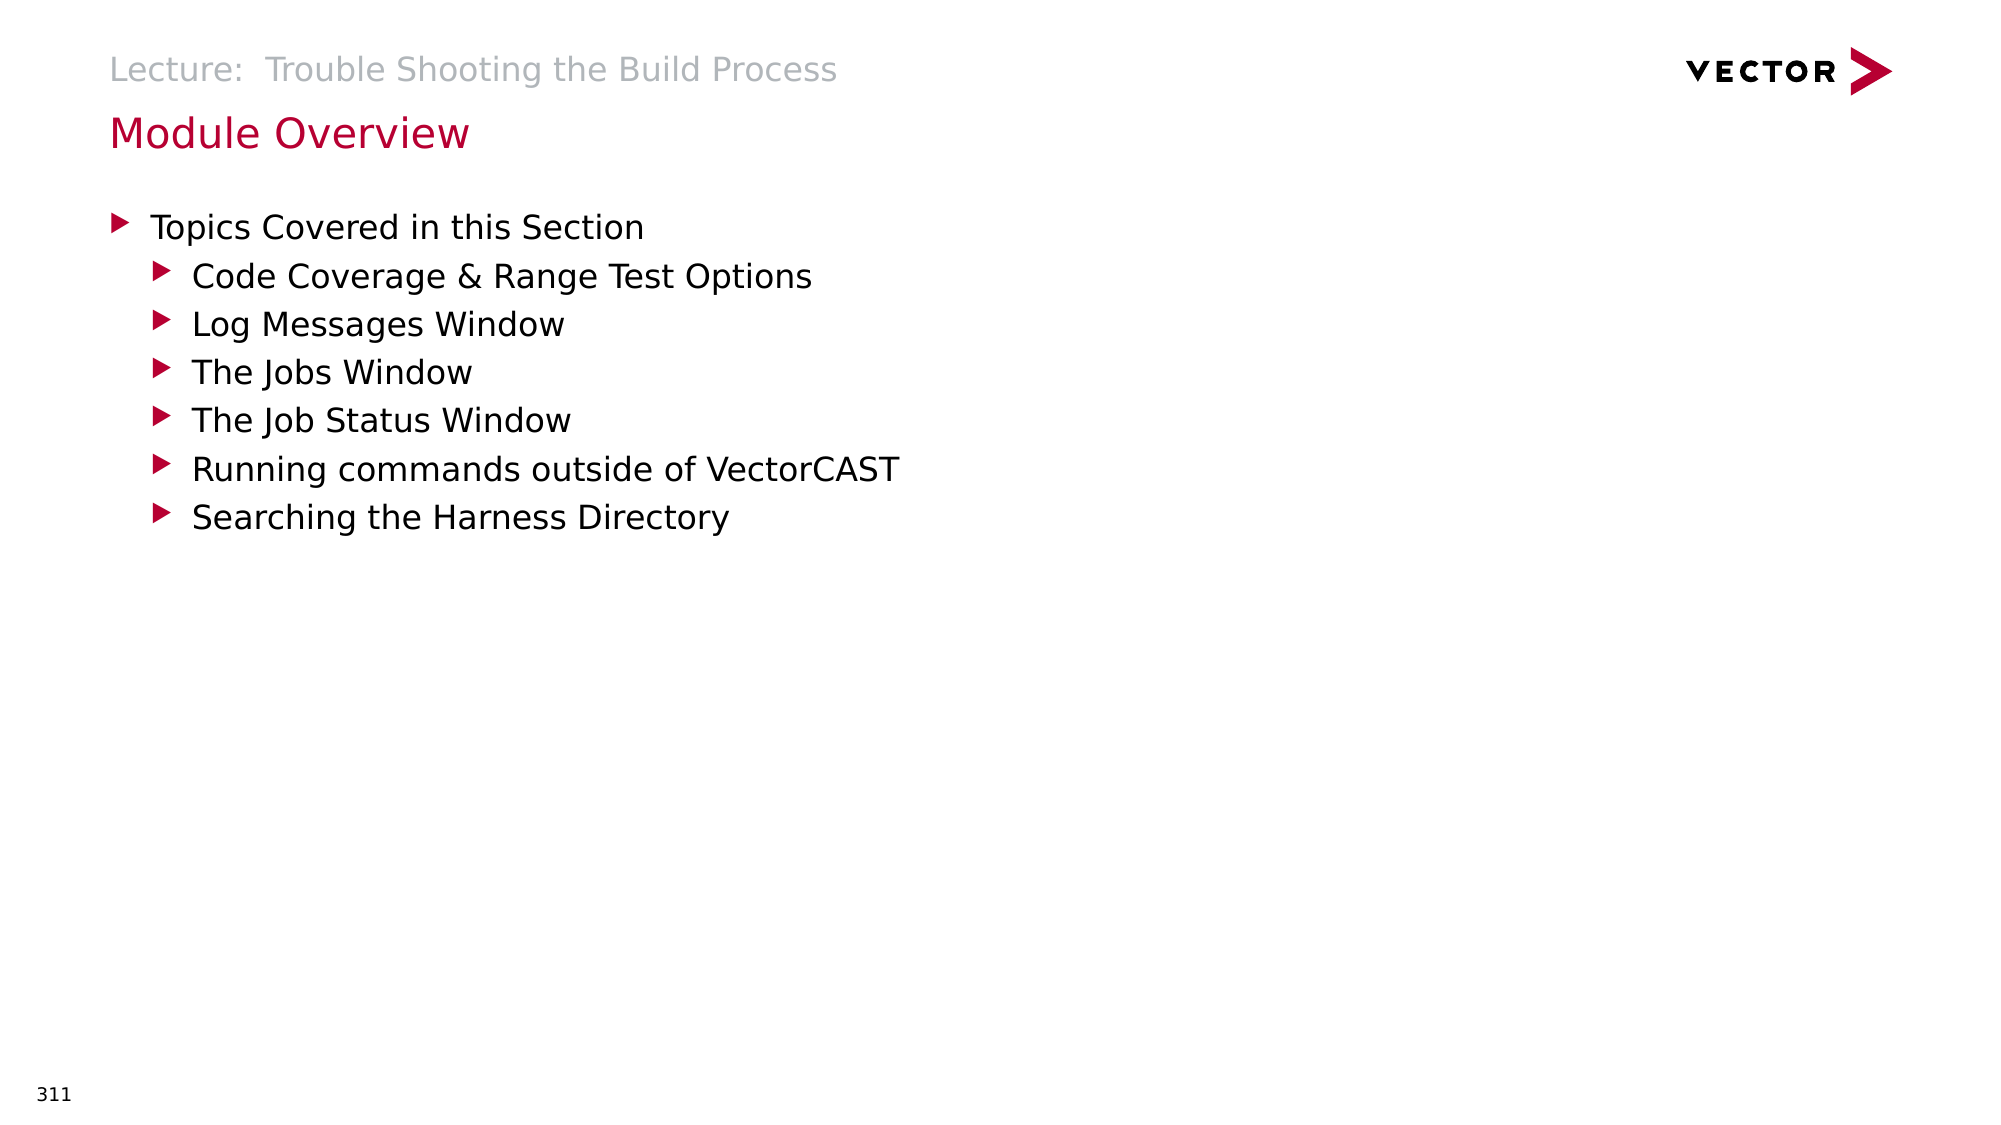

# Lecture:  Trouble Shooting the Build Process
Module Overview
Topics Covered in this Section
Code Coverage & Range Test Options
Log Messages Window
The Jobs Window
The Job Status Window
Running commands outside of VectorCAST
Searching the Harness Directory